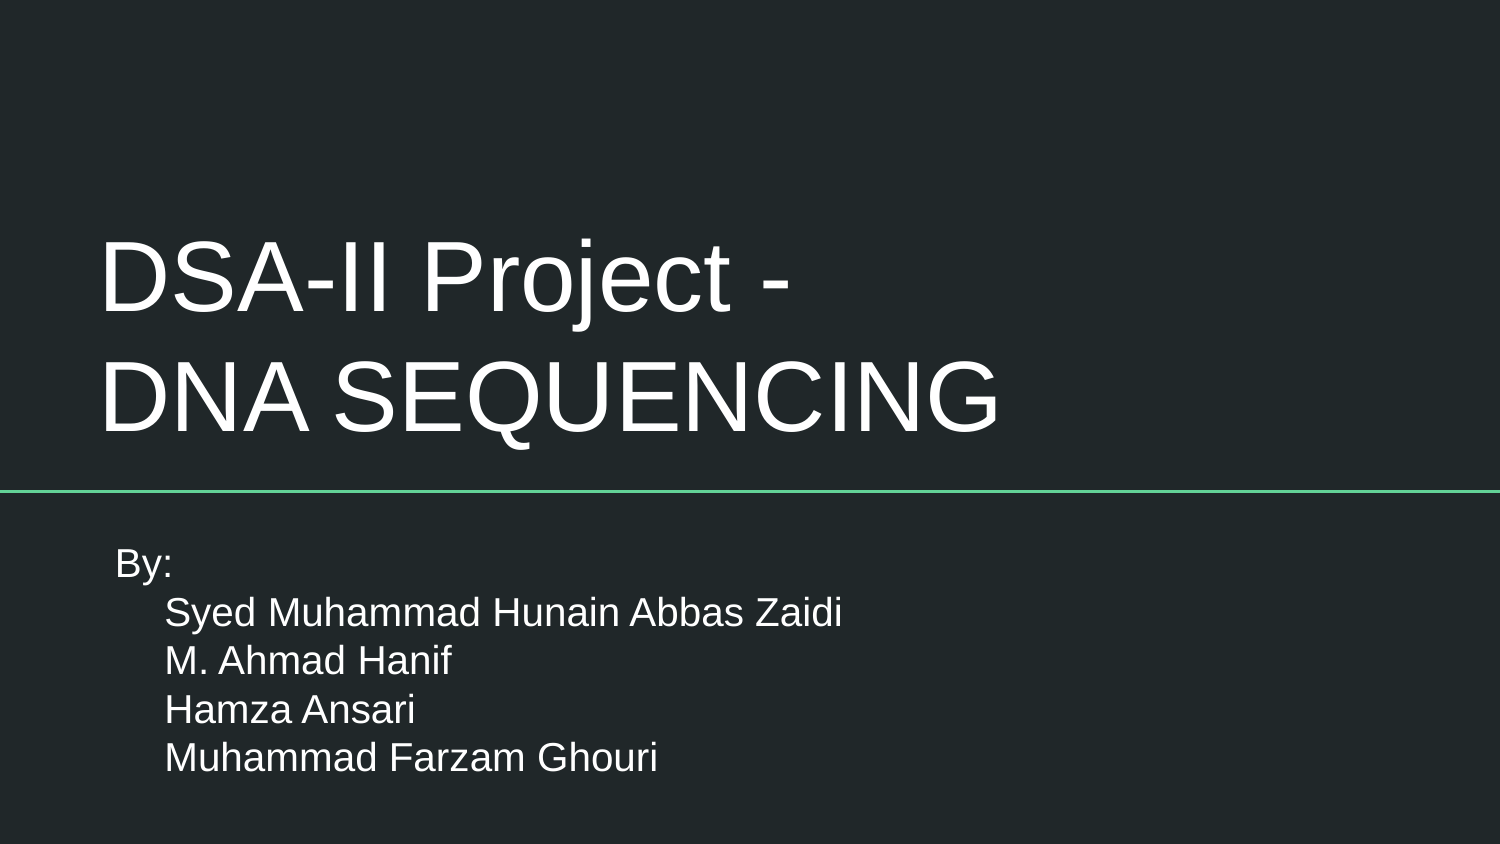

# DSA-II Project - DNA SEQUENCING
By:
Syed Muhammad Hunain Abbas Zaidi
	M. Ahmad Hanif
Hamza Ansari
	Muhammad Farzam Ghouri